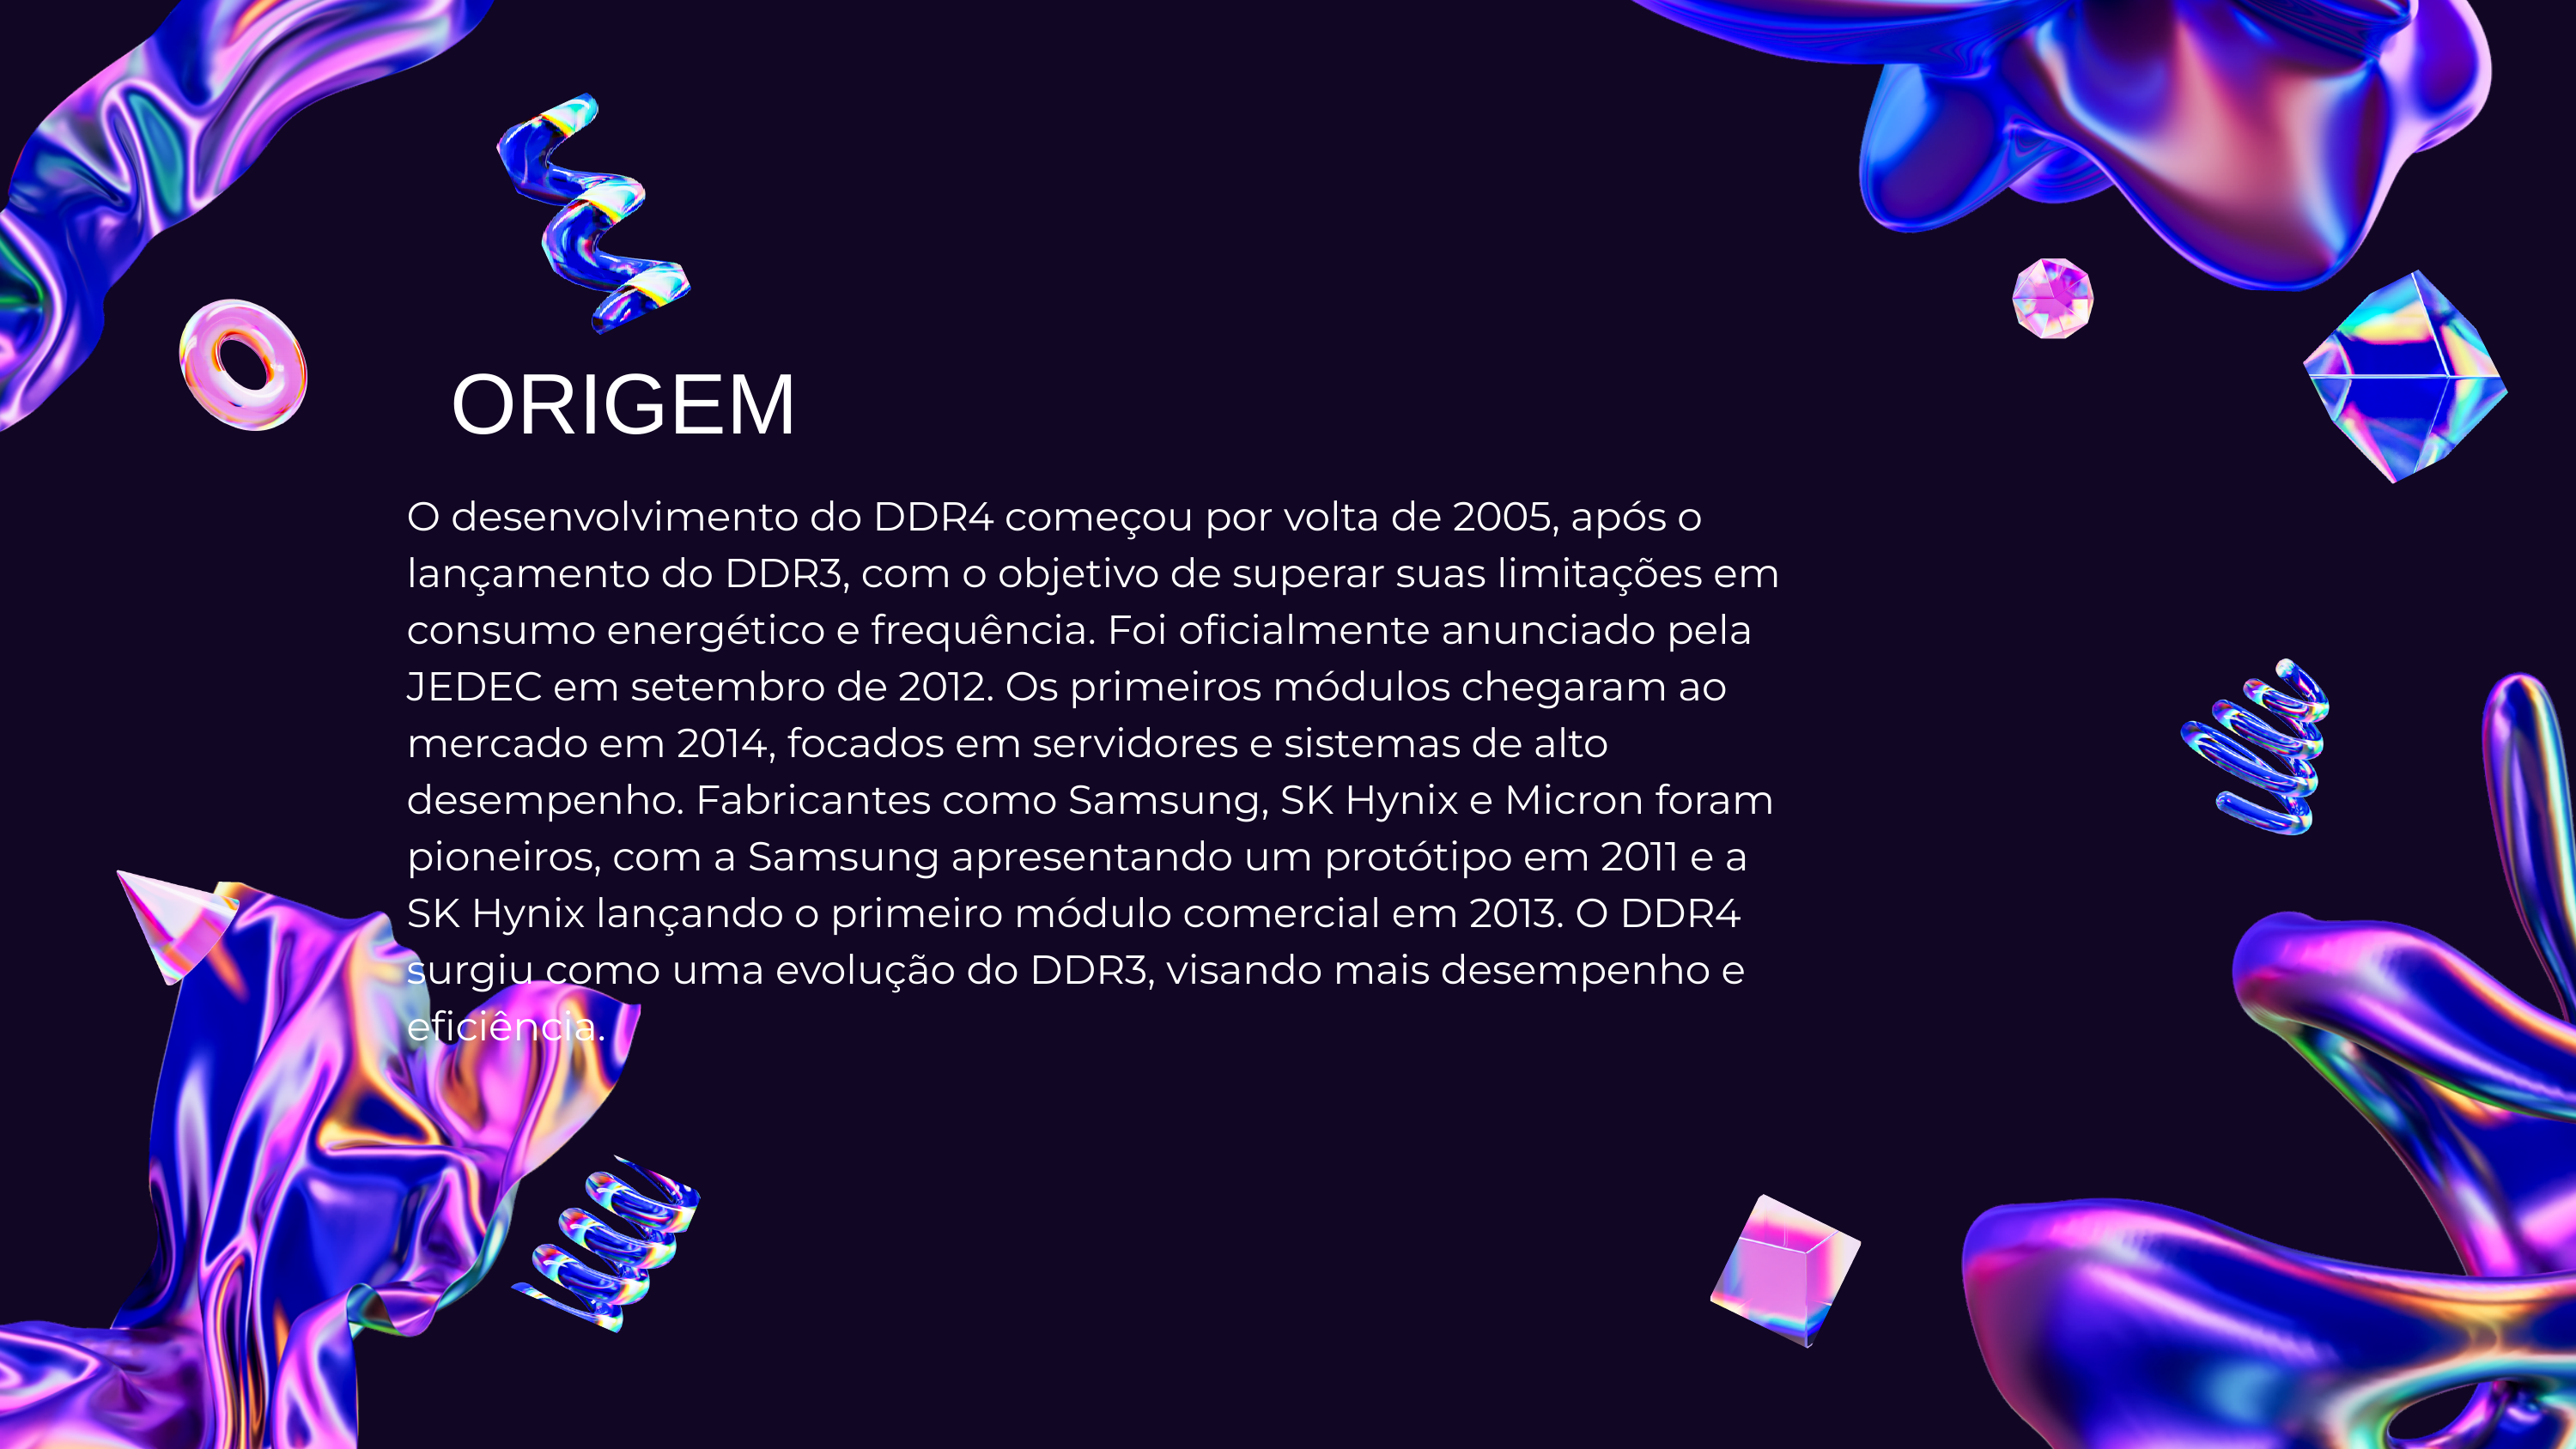

ORIGEM
O desenvolvimento do DDR4 começou por volta de 2005, após o lançamento do DDR3, com o objetivo de superar suas limitações em consumo energético e frequência. Foi oficialmente anunciado pela JEDEC em setembro de 2012. Os primeiros módulos chegaram ao mercado em 2014, focados em servidores e sistemas de alto desempenho. Fabricantes como Samsung, SK Hynix e Micron foram pioneiros, com a Samsung apresentando um protótipo em 2011 e a SK Hynix lançando o primeiro módulo comercial em 2013. O DDR4 surgiu como uma evolução do DDR3, visando mais desempenho e eficiência.